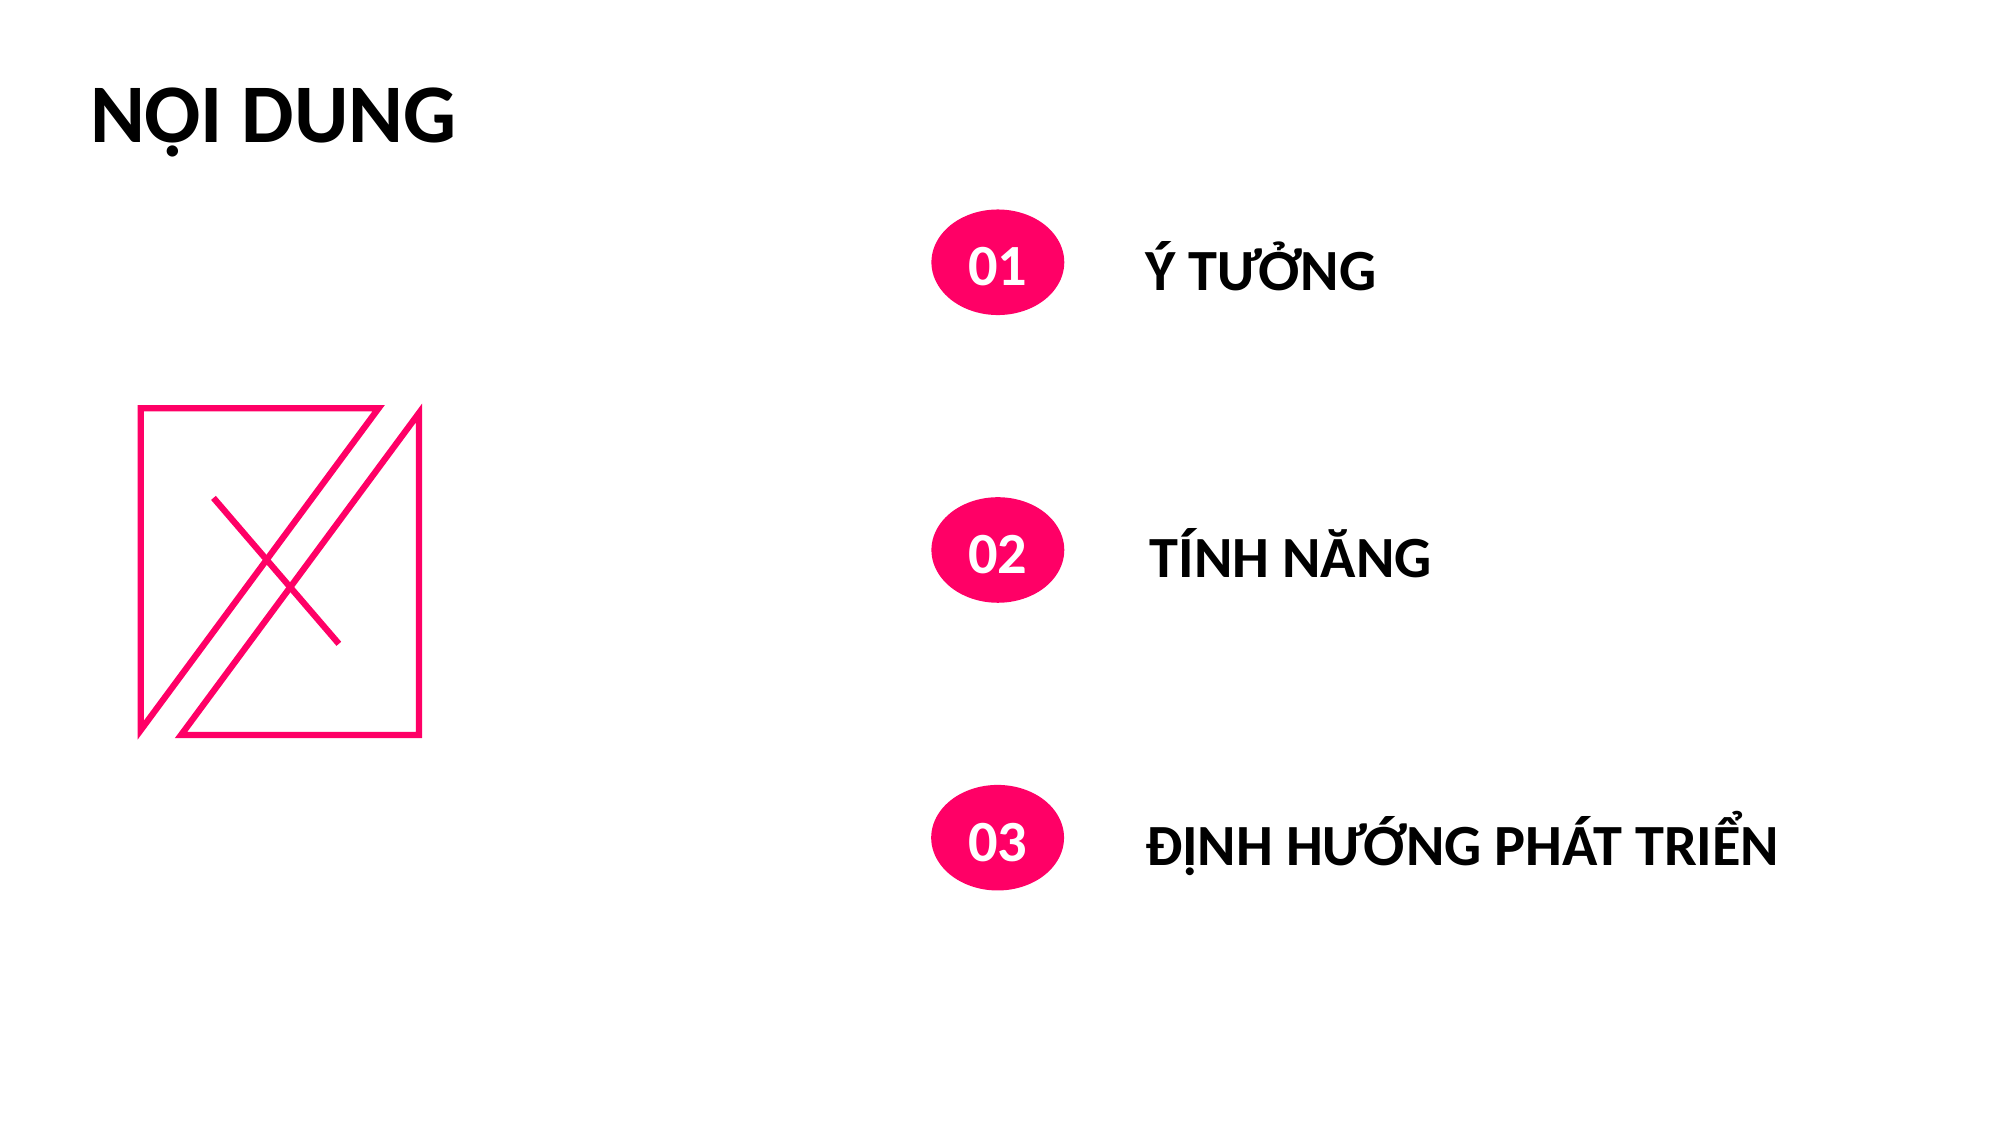

NỘI DUNG
01
Ý TƯỞNG

02
TÍNH NĂNG
03
ĐỊNH HƯỚNG PHÁT TRIỂN